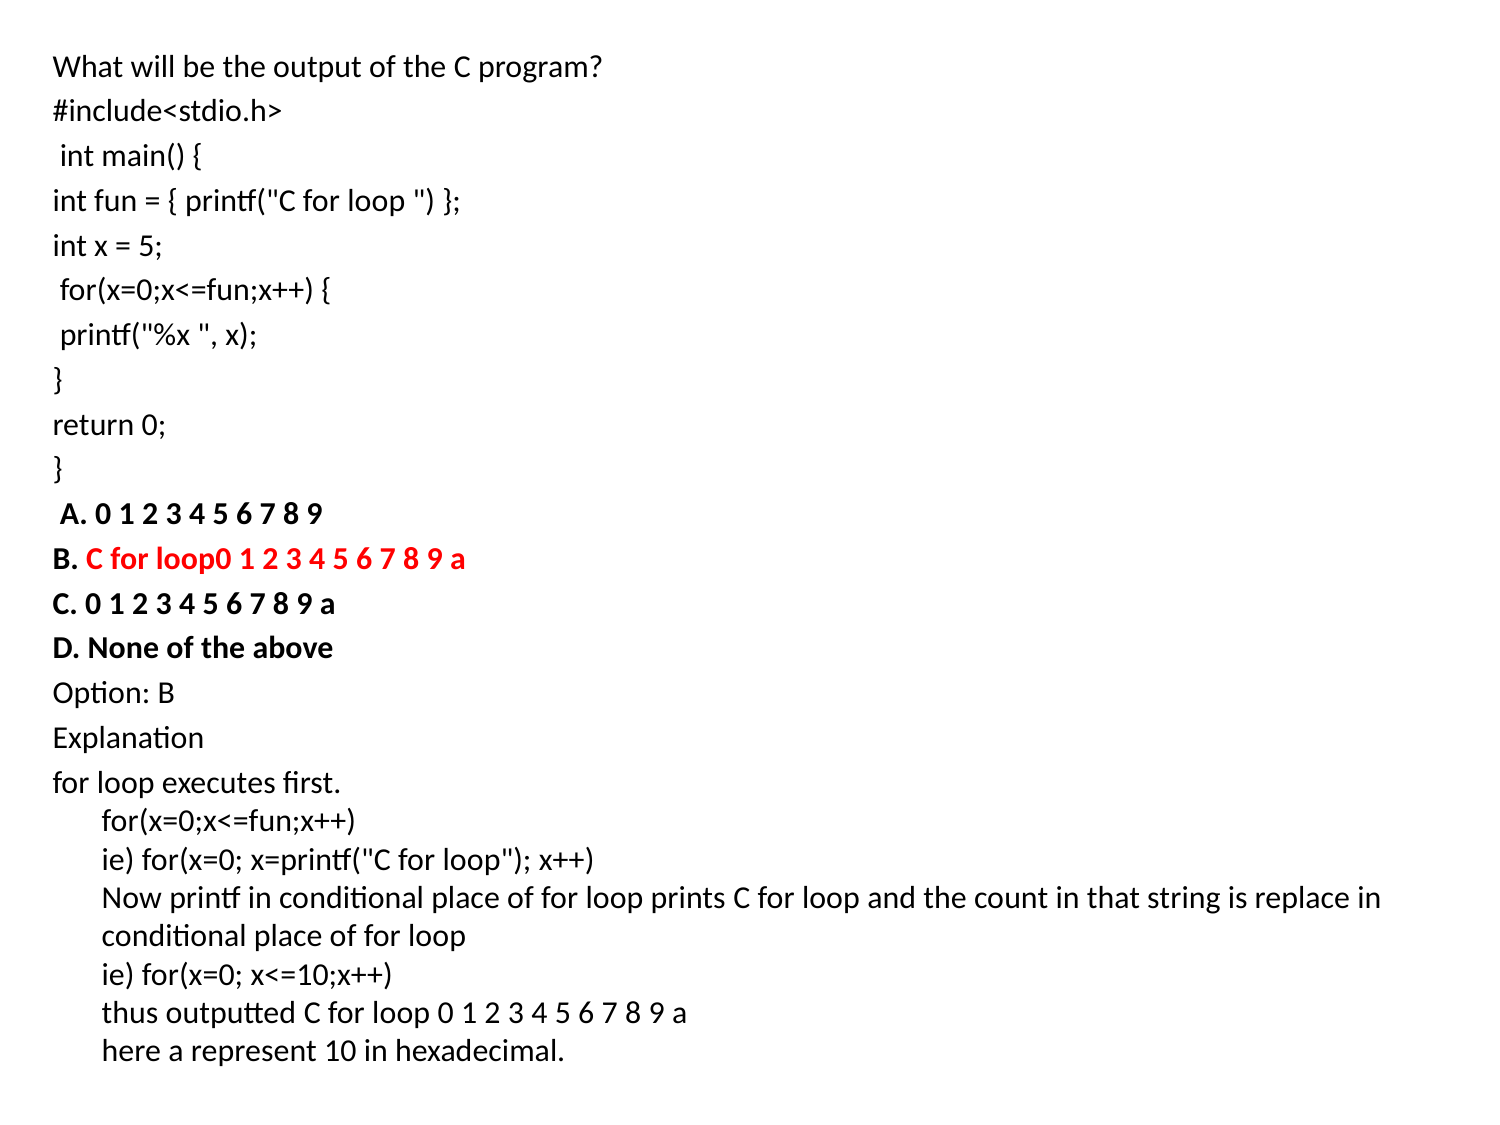

What will be the output of the C program?
#include<stdio.h>
 int main() {
int fun = { printf("C for loop ") };
int x = 5;
 for(x=0;x<=fun;x++) {
 printf("%x ", x);
}
return 0;
}
 A. 0 1 2 3 4 5 6 7 8 9
B. C for loop0 1 2 3 4 5 6 7 8 9 a
C. 0 1 2 3 4 5 6 7 8 9 a
D. None of the above
Option: B
Explanation
for loop executes first.
for(x=0;x<=fun;x++)
ie) for(x=0; x=printf("C for loop"); x++)
Now printf in conditional place of for loop prints C for loop and the count in that string is replace in conditional place of for loop
ie) for(x=0; x<=10;x++)
thus outputted C for loop 0 1 2 3 4 5 6 7 8 9 a
here a represent 10 in hexadecimal.